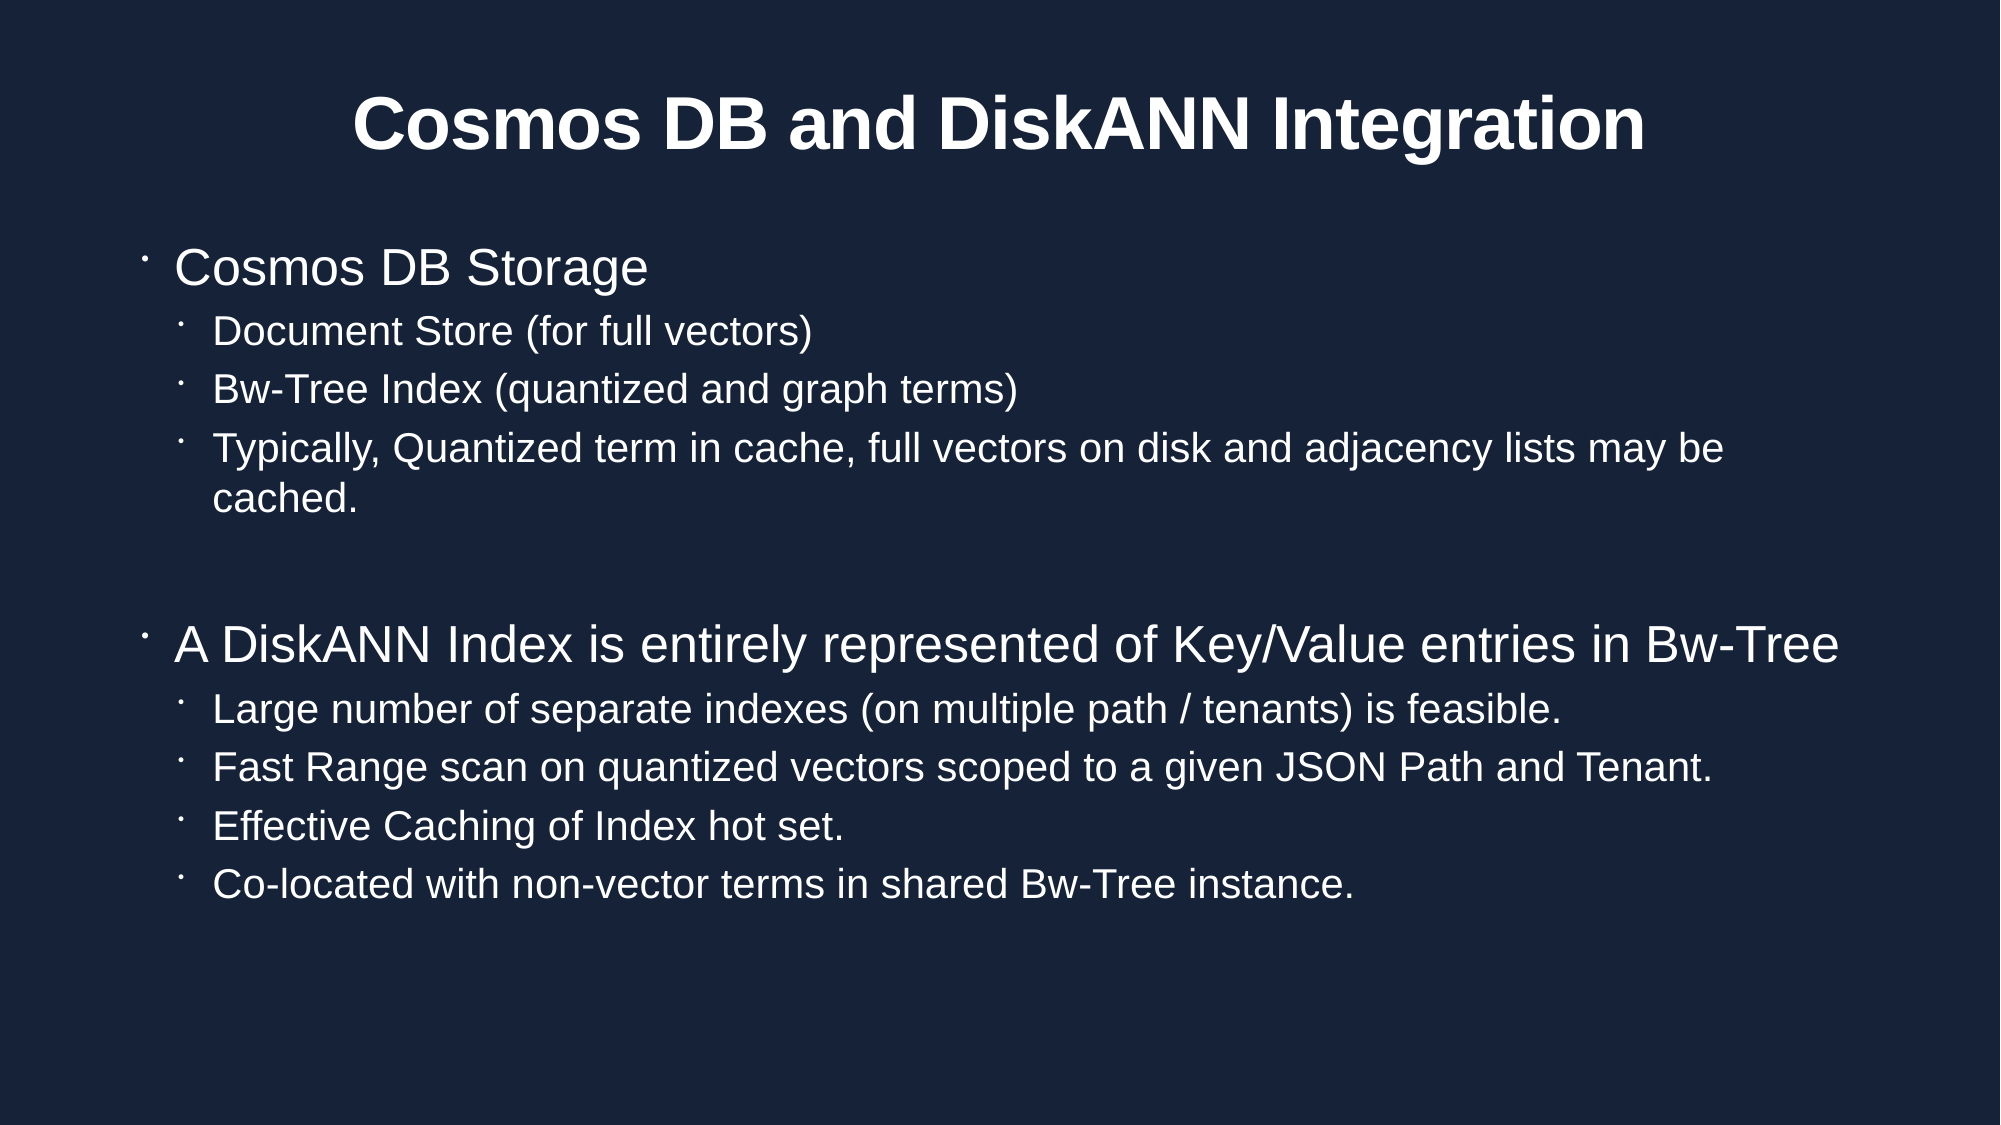

# Cosmos DB and DiskANN Integration
Cosmos DB Storage
Document Store (for full vectors)
Bw-Tree Index (quantized and graph terms)
Typically, Quantized term in cache, full vectors on disk and adjacency lists may be cached.

A DiskANN Index is entirely represented of Key/Value entries in Bw-Tree
Large number of separate indexes (on multiple path / tenants) is feasible.
Fast Range scan on quantized vectors scoped to a given JSON Path and Tenant.
Effective Caching of Index hot set.
Co-located with non-vector terms in shared Bw-Tree instance.